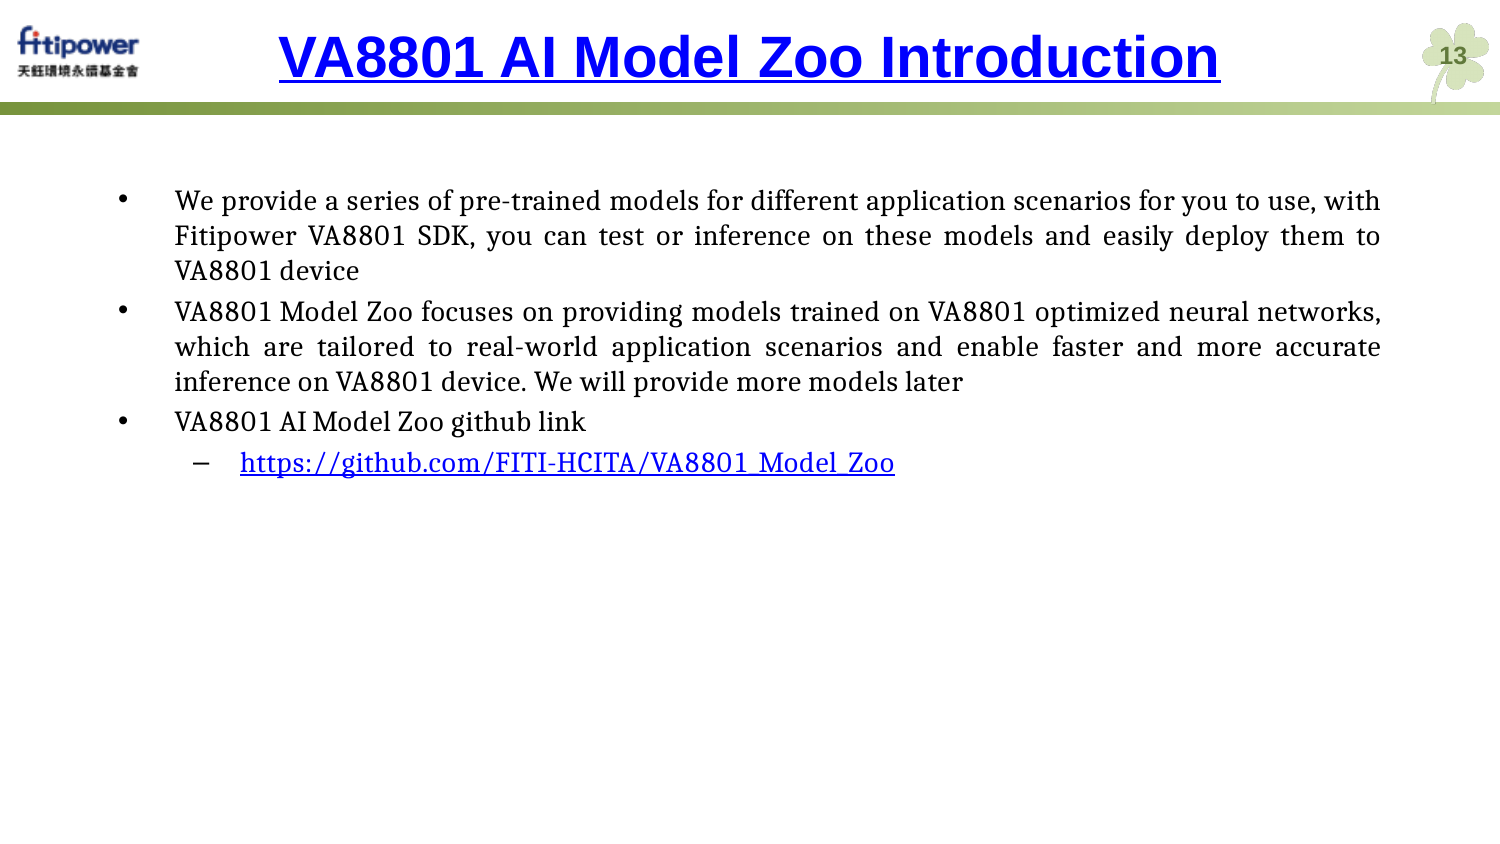

# VA8801 AI Model Zoo Introduction
13
We provide a series of pre-trained models for different application scenarios for you to use, with Fitipower VA8801 SDK, you can test or inference on these models and easily deploy them to VA8801 device
VA8801 Model Zoo focuses on providing models trained on VA8801 optimized neural networks, which are tailored to real-world application scenarios and enable faster and more accurate inference on VA8801 device. We will provide more models later
VA8801 AI Model Zoo github link
https://github.com/FITI-HCITA/VA8801_Model_Zoo